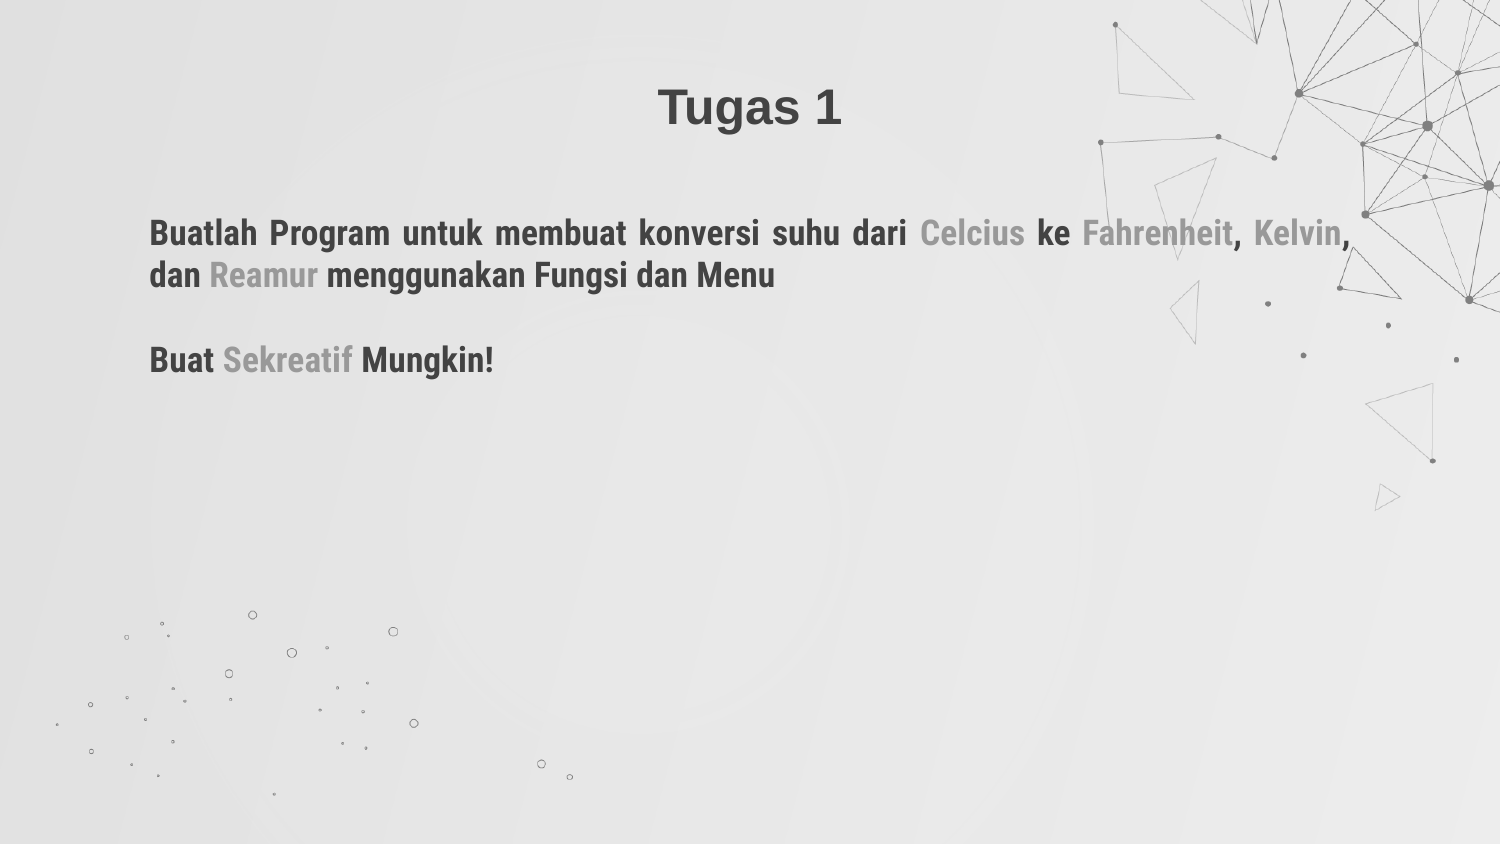

# Tugas 1
Buatlah Program untuk membuat konversi suhu dari Celcius ke Fahrenheit, Kelvin, dan Reamur menggunakan Fungsi dan Menu

Buat Sekreatif Mungkin!